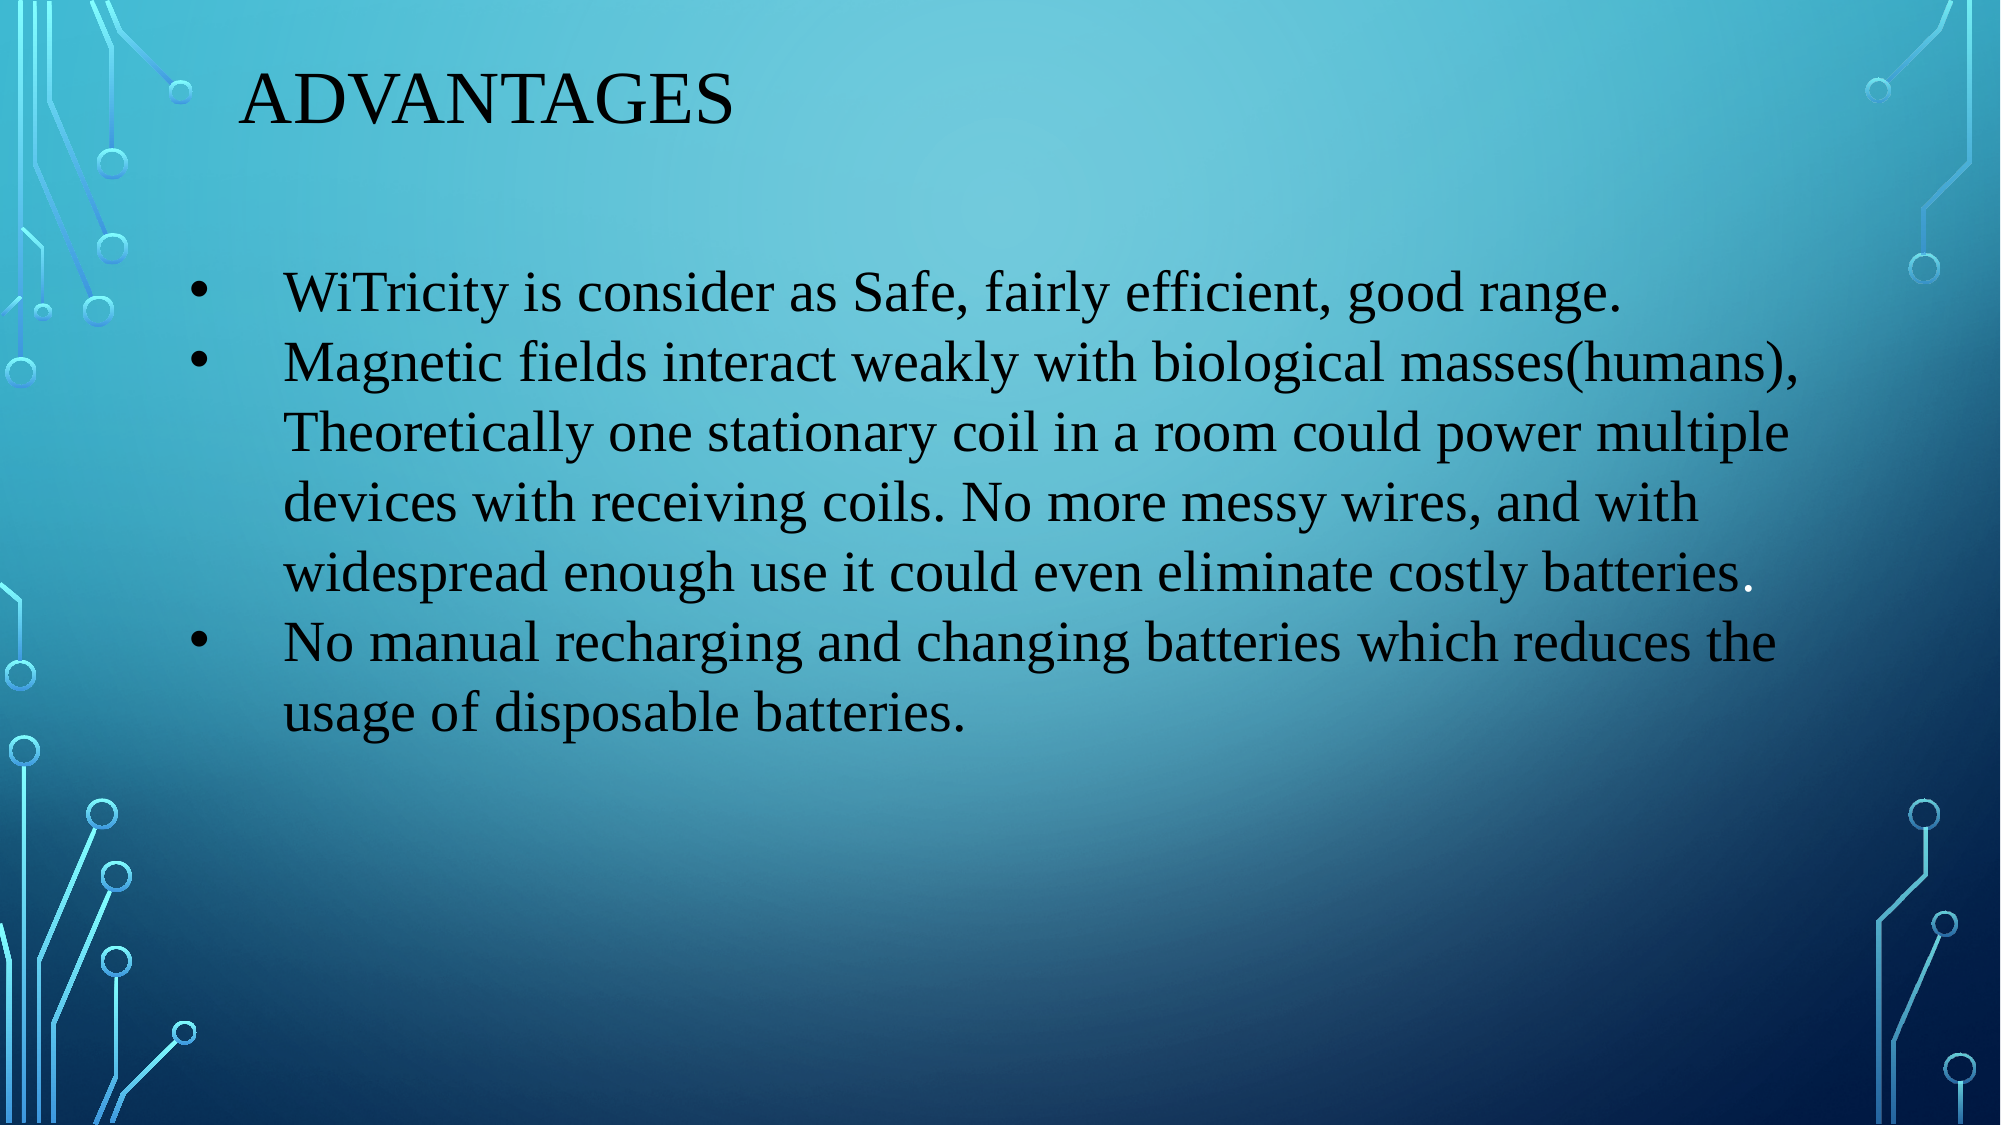

# Advantages
WiTricity is consider as Safe, fairly efficient, good range.
Magnetic fields interact weakly with biological masses(humans), Theoretically one stationary coil in a room could power multiple devices with receiving coils. No more messy wires, and with widespread enough use it could even eliminate costly batteries.
No manual recharging and changing batteries which reduces the usage of disposable batteries.